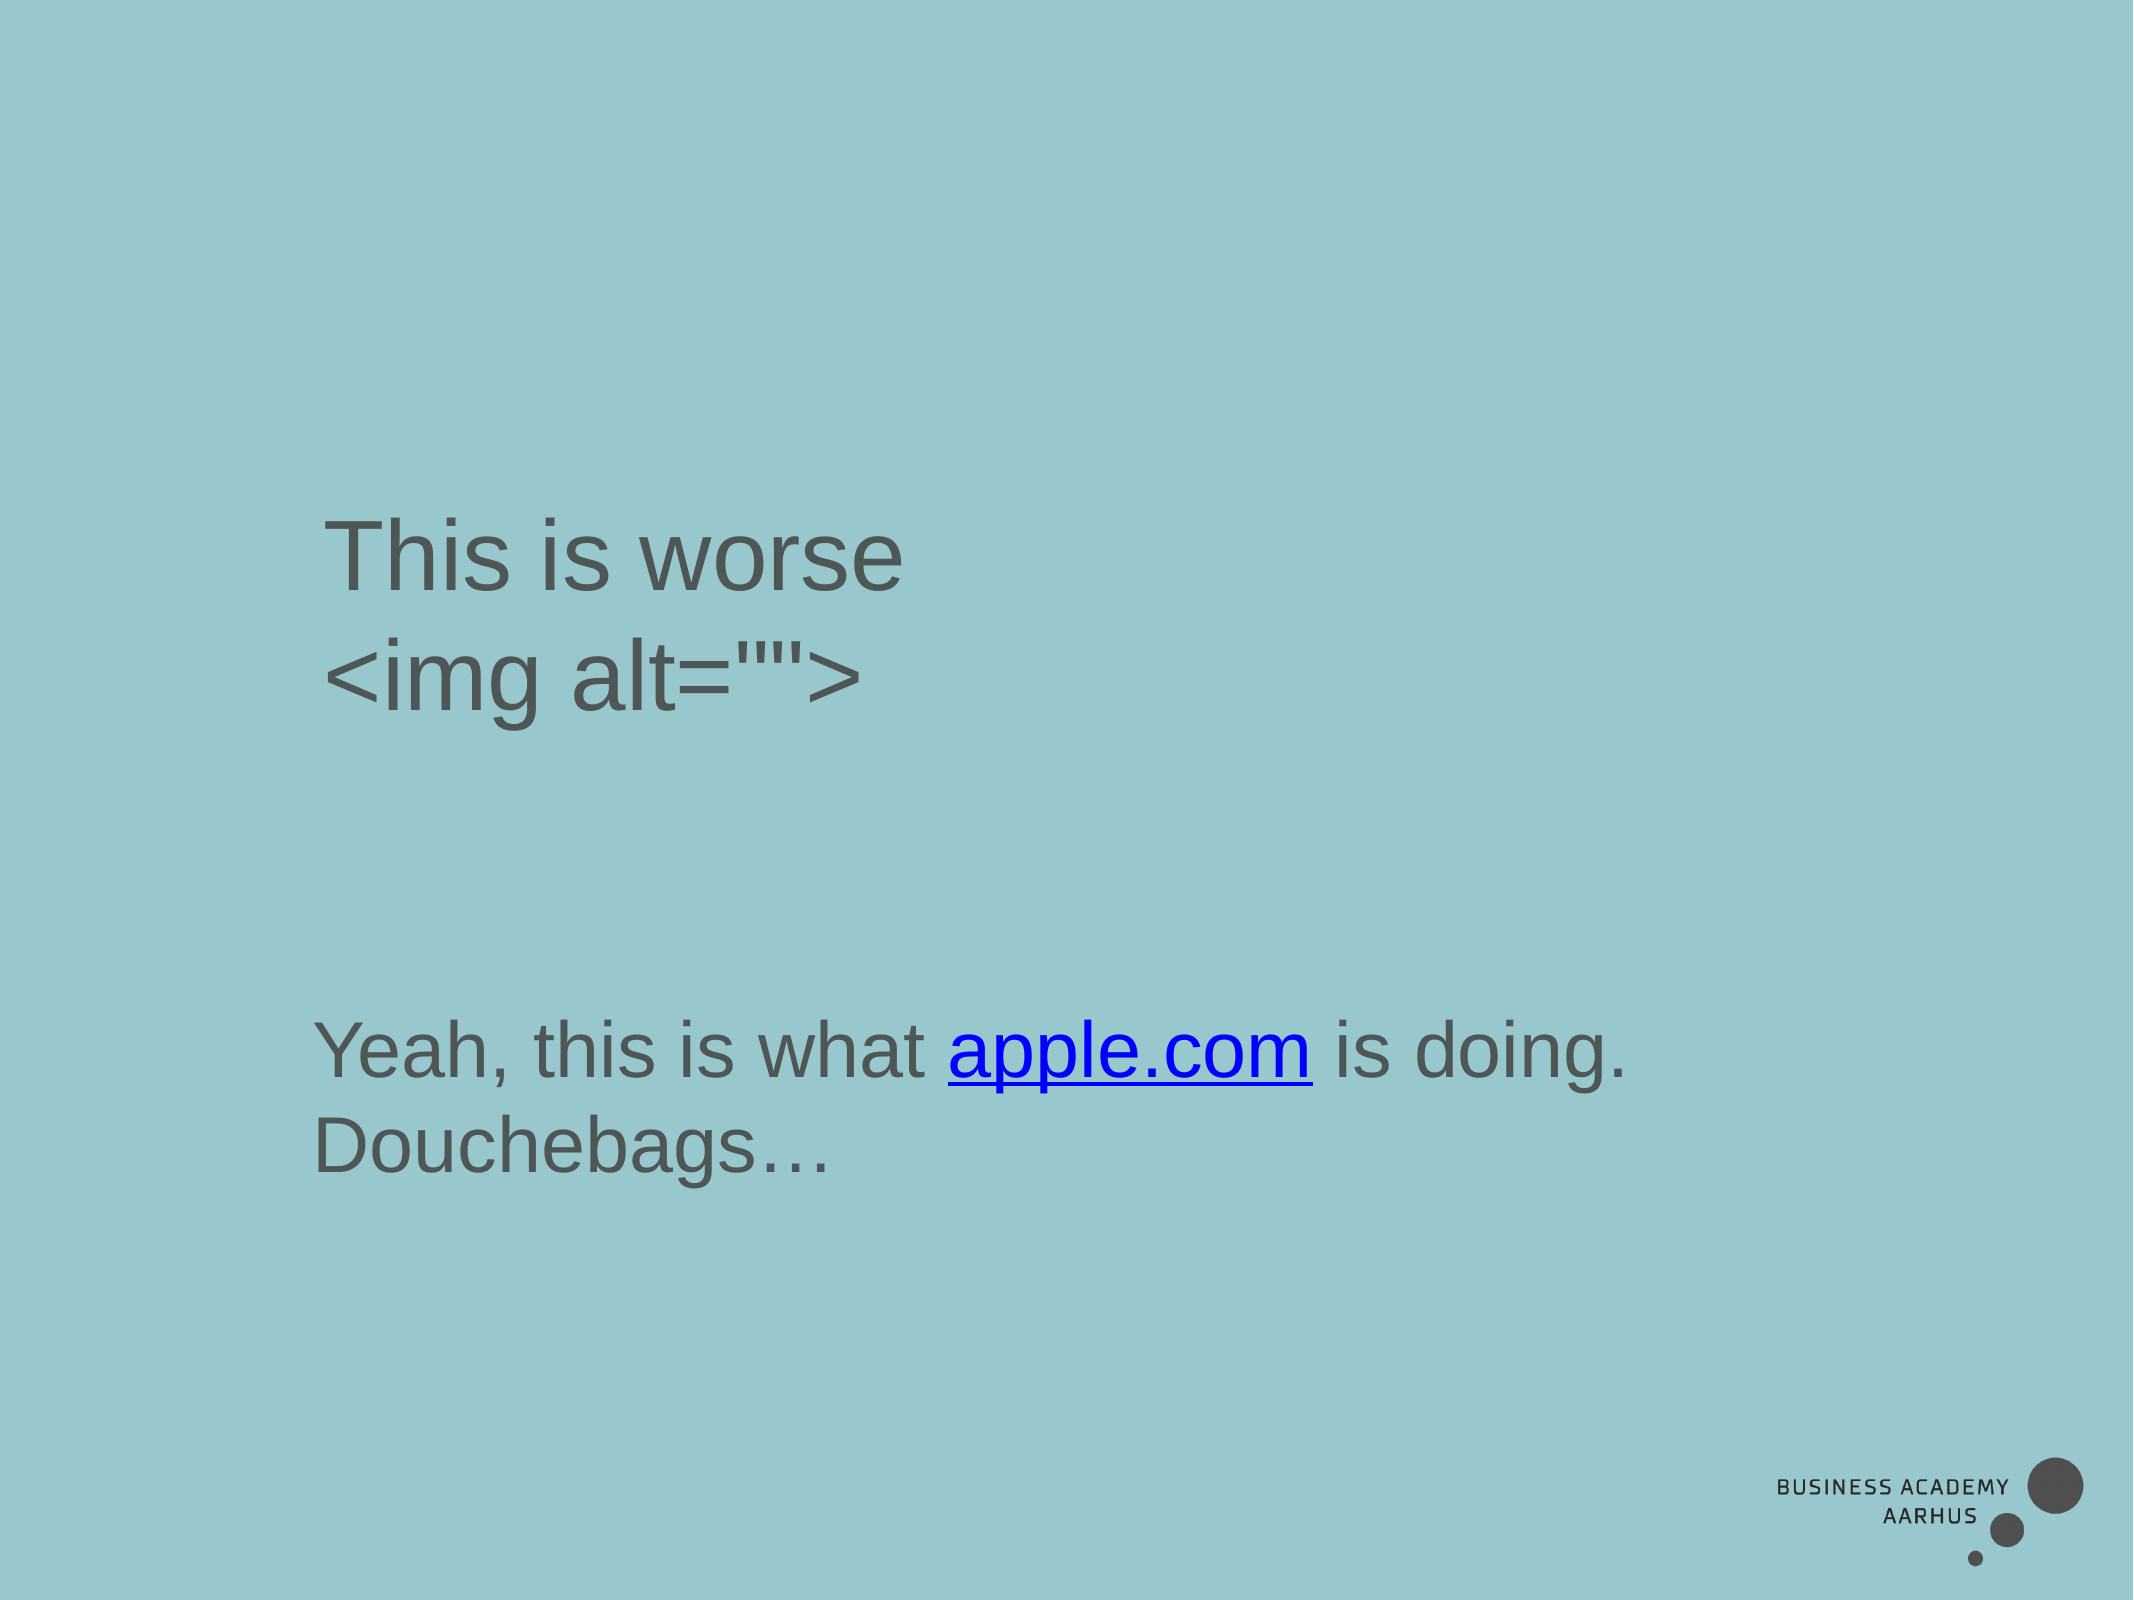

This is worse
<img alt="">

Yeah, this is what apple.com is doing.
Douchebags…